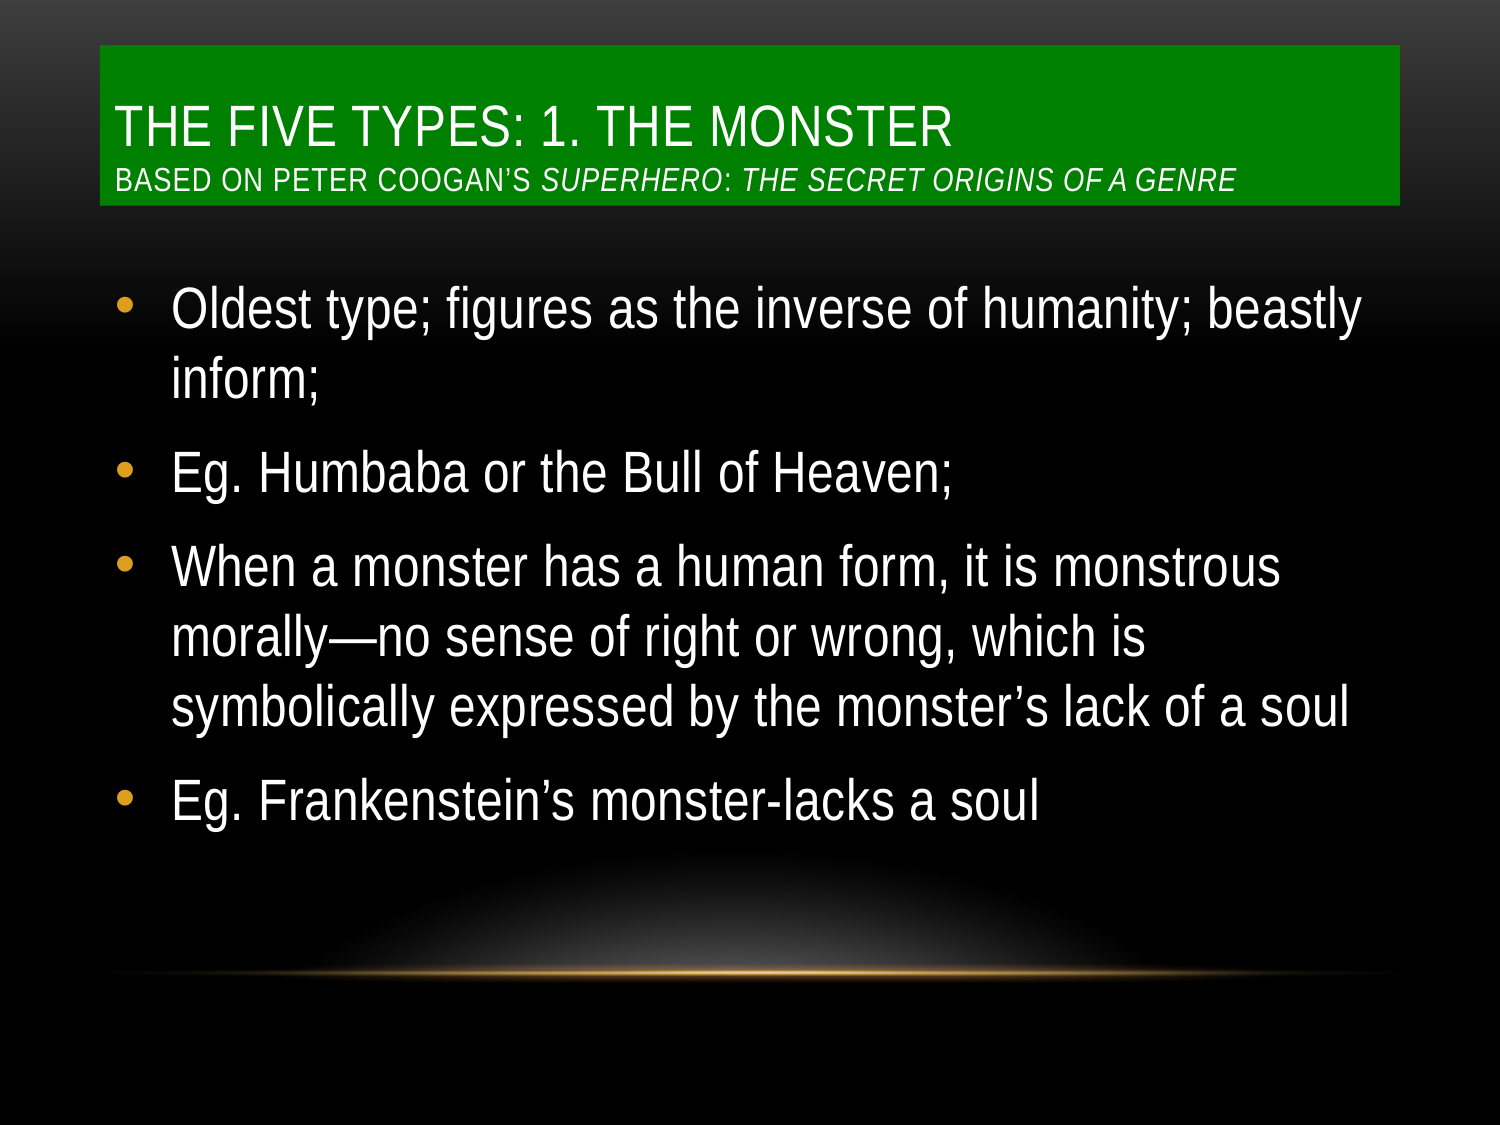

# The Five Types: 1. The Monster Based on Peter Coogan’s Superhero: The Secret Origins of a Genre
Oldest type; figures as the inverse of humanity; beastly inform;
Eg. Humbaba or the Bull of Heaven;
When a monster has a human form, it is monstrous morally—no sense of right or wrong, which is symbolically expressed by the monster’s lack of a soul
Eg. Frankenstein’s monster-lacks a soul